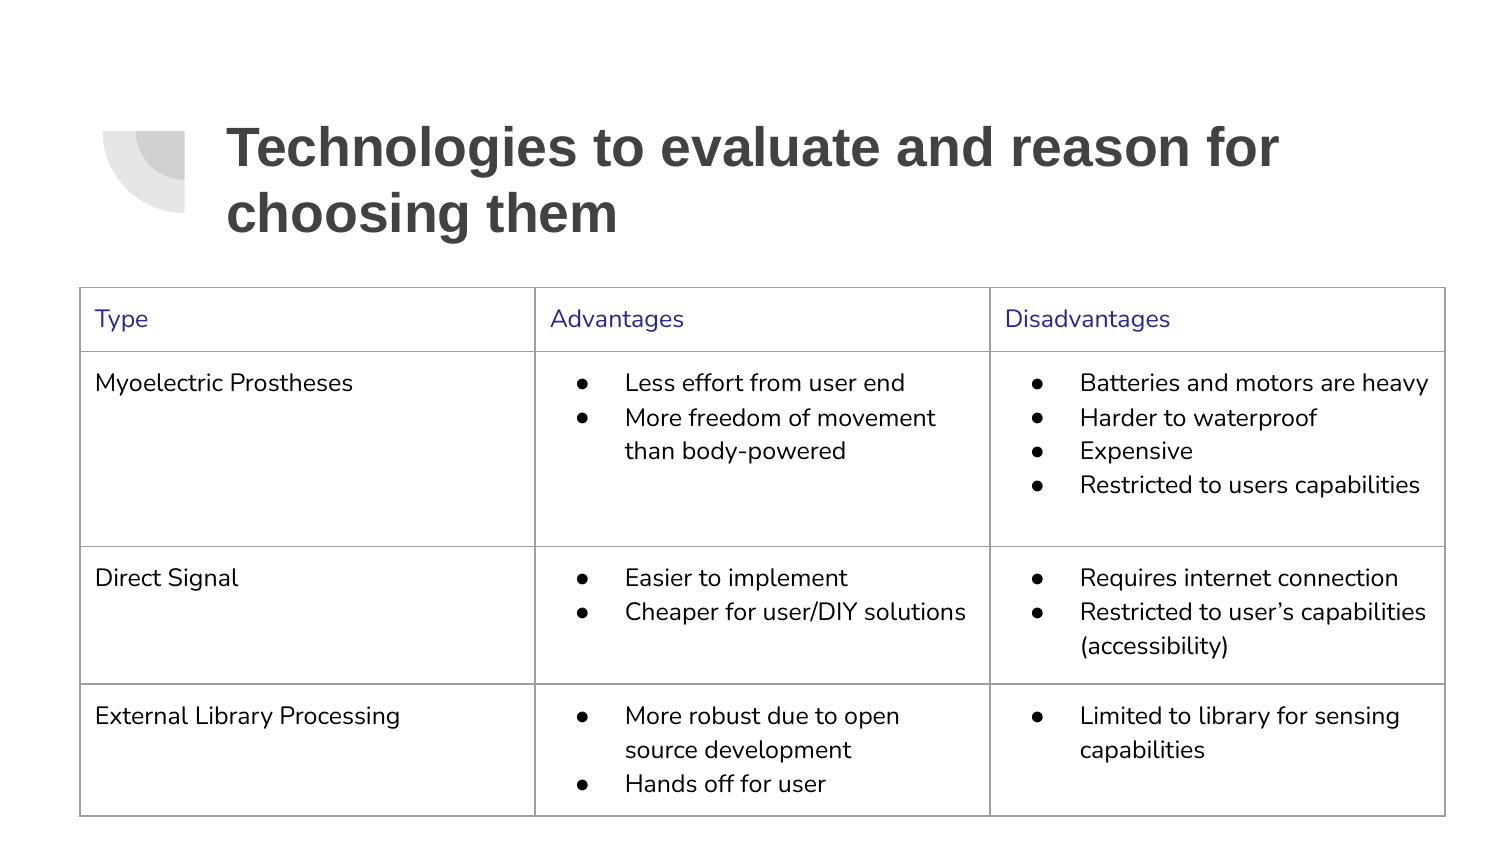

# Technologies to evaluate and reason for choosing them
| Type | Advantages | Disadvantages |
| --- | --- | --- |
| Myoelectric Prostheses | Less effort from user end More freedom of movement than body-powered | Batteries and motors are heavy Harder to waterproof Expensive Restricted to users capabilities |
| Direct Signal | Easier to implement Cheaper for user/DIY solutions | Requires internet connection Restricted to user’s capabilities (accessibility) |
| External Library Processing | More robust due to open source development Hands off for user | Limited to library for sensing capabilities |